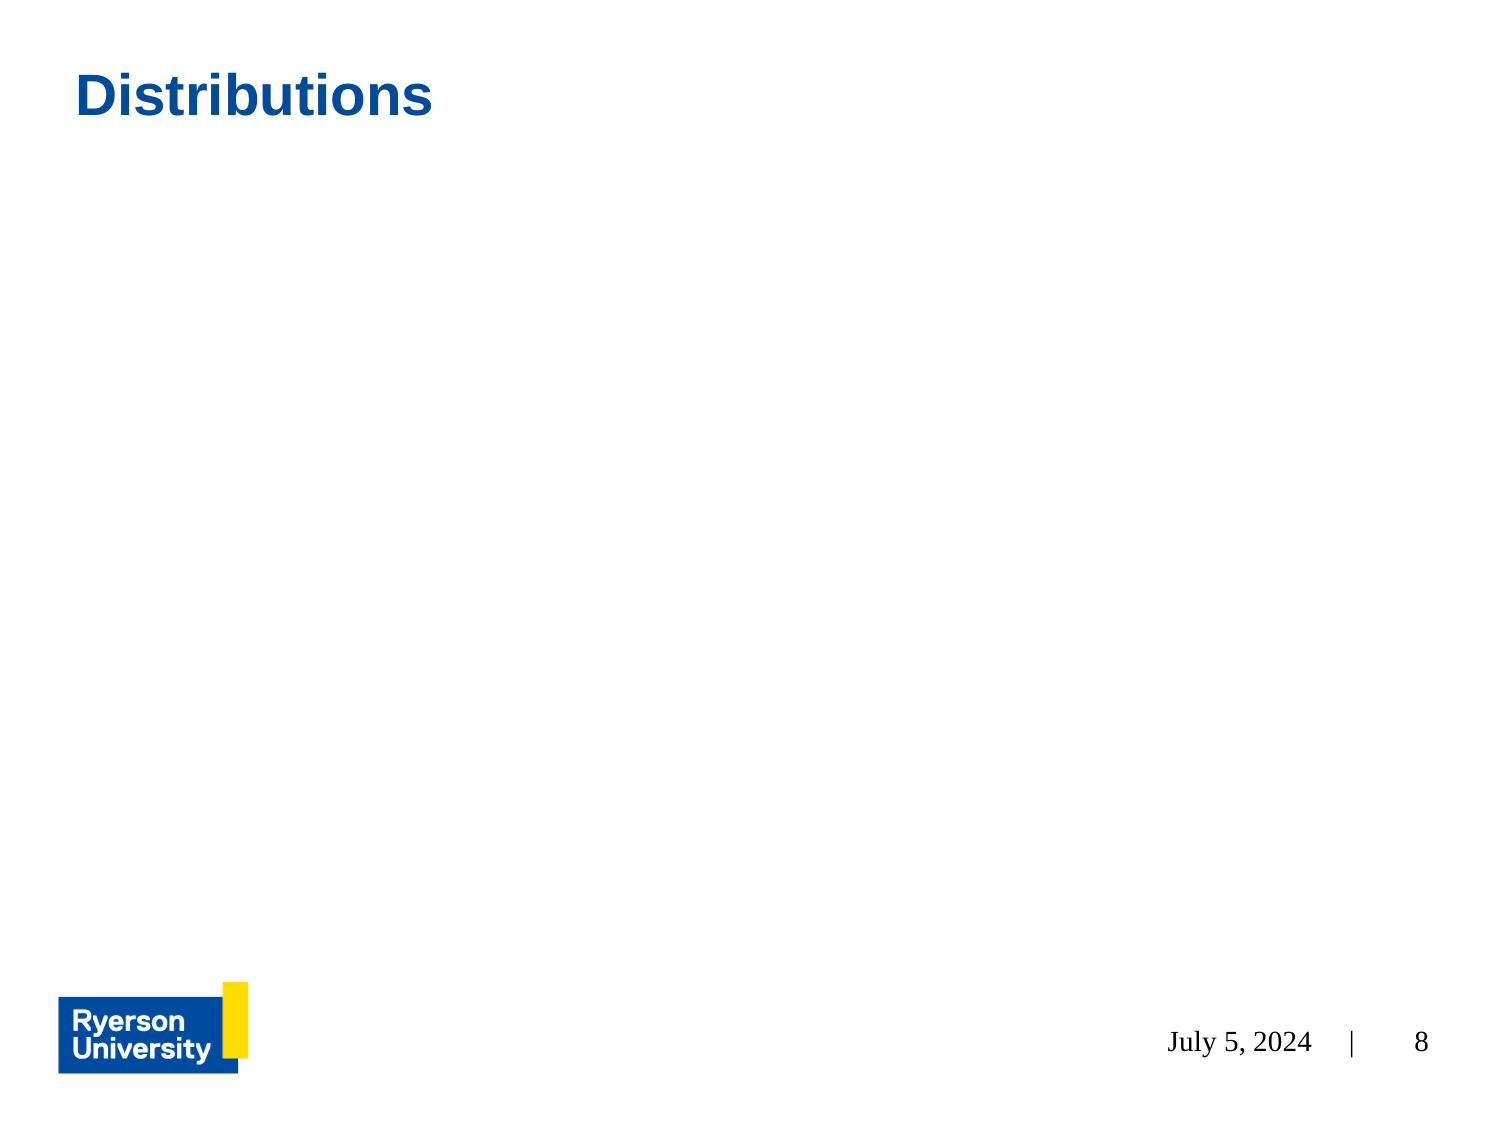

# Distributions

8
July 5, 2024     |